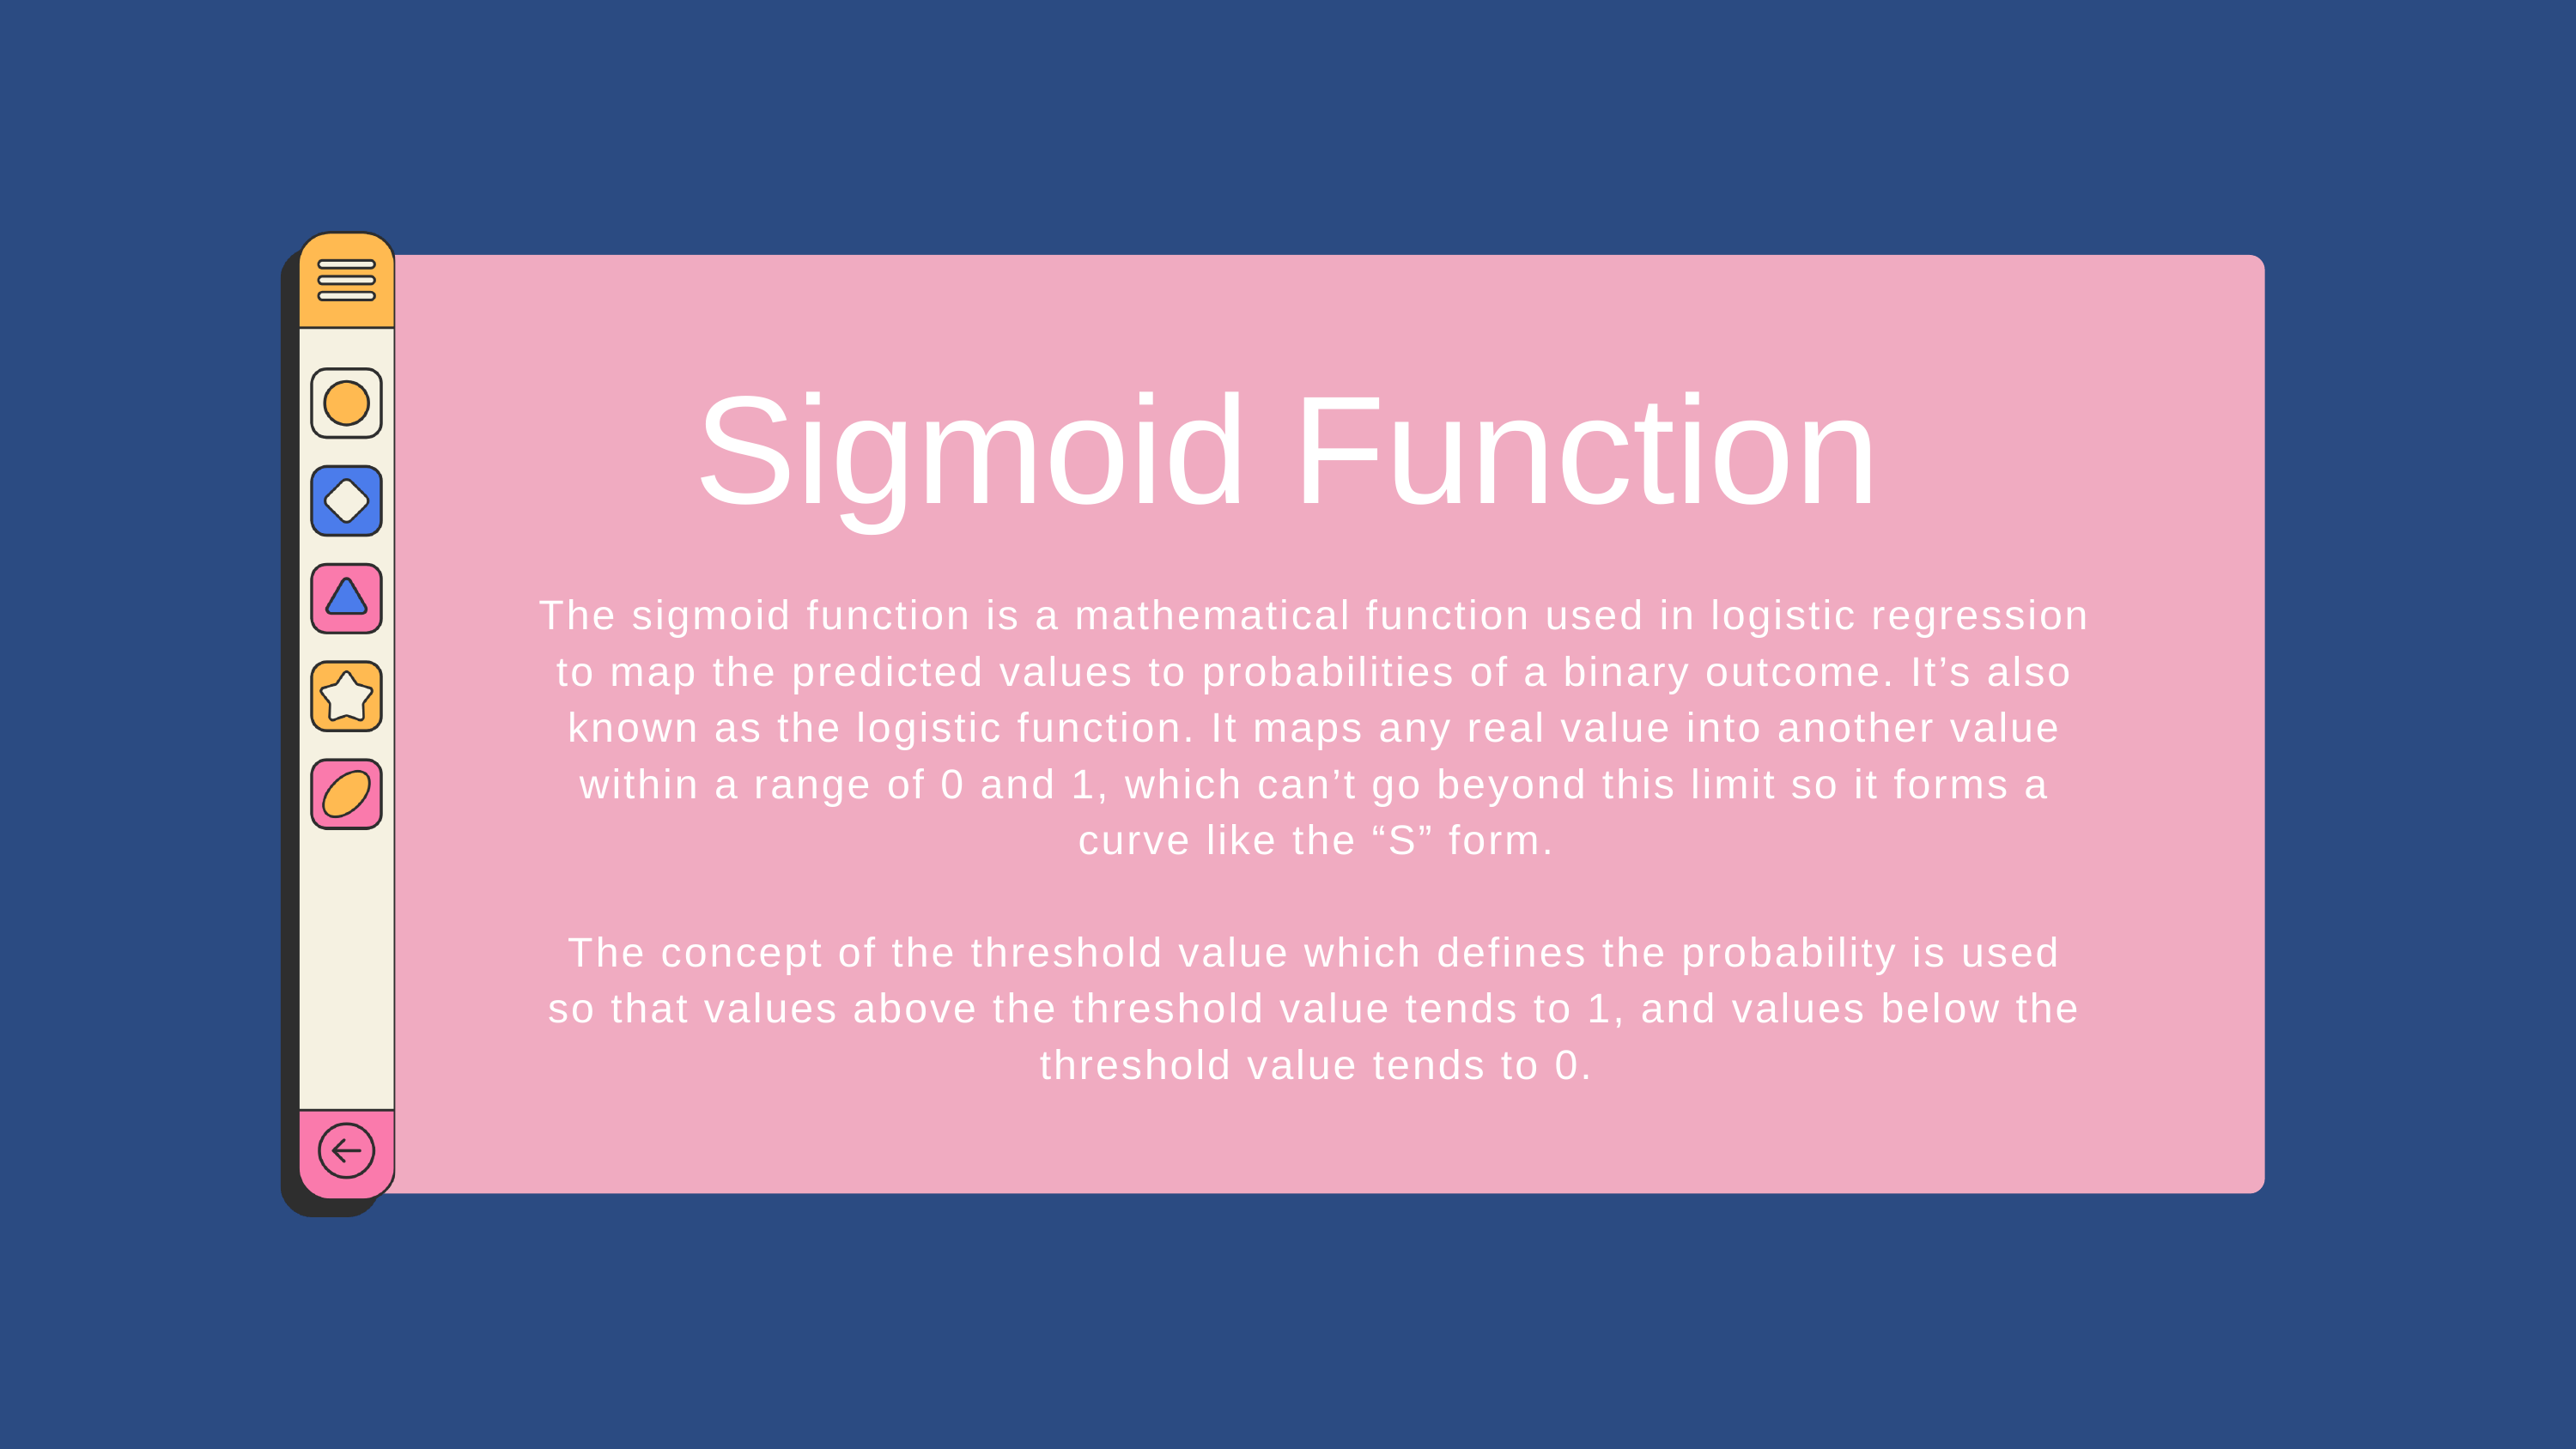

Sigmoid Function
The sigmoid function is a mathematical function used in logistic regression to map the predicted values to probabilities of a binary outcome. It’s also known as the logistic function. It maps any real value into another value within a range of 0 and 1, which can’t go beyond this limit so it forms a curve like the “S” form.

The concept of the threshold value which defines the probability is used so that values above the threshold value tends to 1, and values below the threshold value tends to 0.